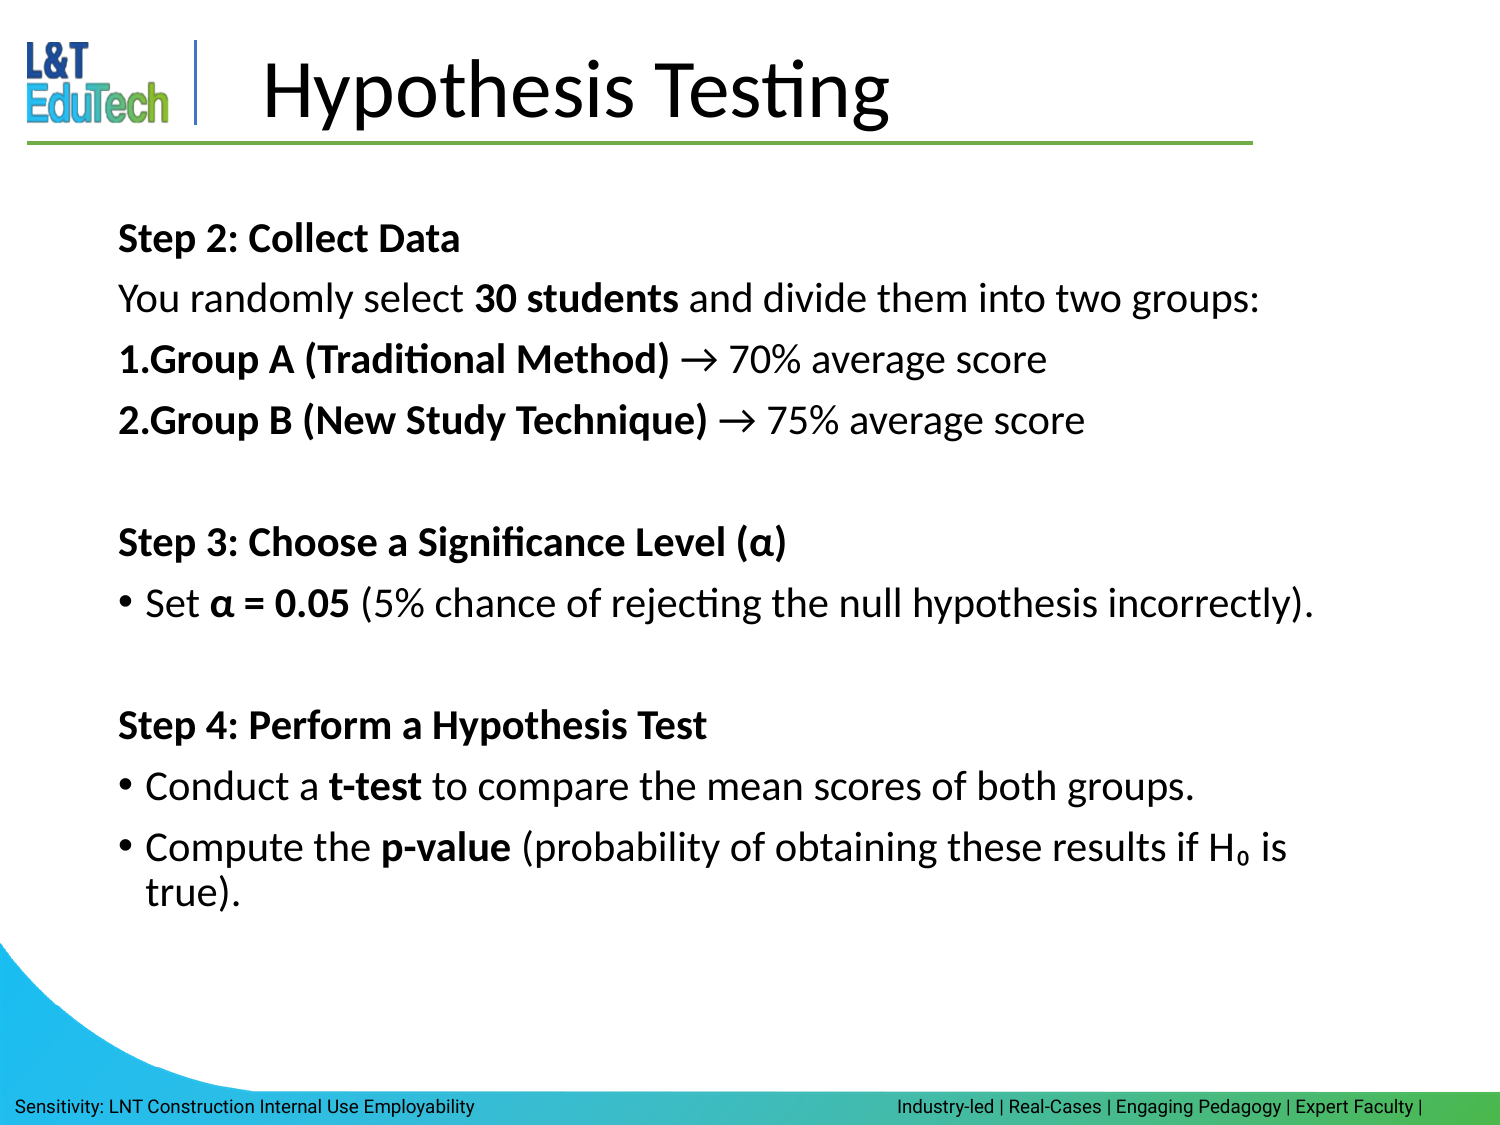

# Hypothesis Testing
Step 2: Collect Data
You randomly select 30 students and divide them into two groups:
Group A (Traditional Method) → 70% average score
Group B (New Study Technique) → 75% average score

Step 3: Choose a Significance Level (α)
Set α = 0.05 (5% chance of rejecting the null hypothesis incorrectly).

Step 4: Perform a Hypothesis Test
Conduct a t-test to compare the mean scores of both groups.
Compute the p-value (probability of obtaining these results if H₀ is true).